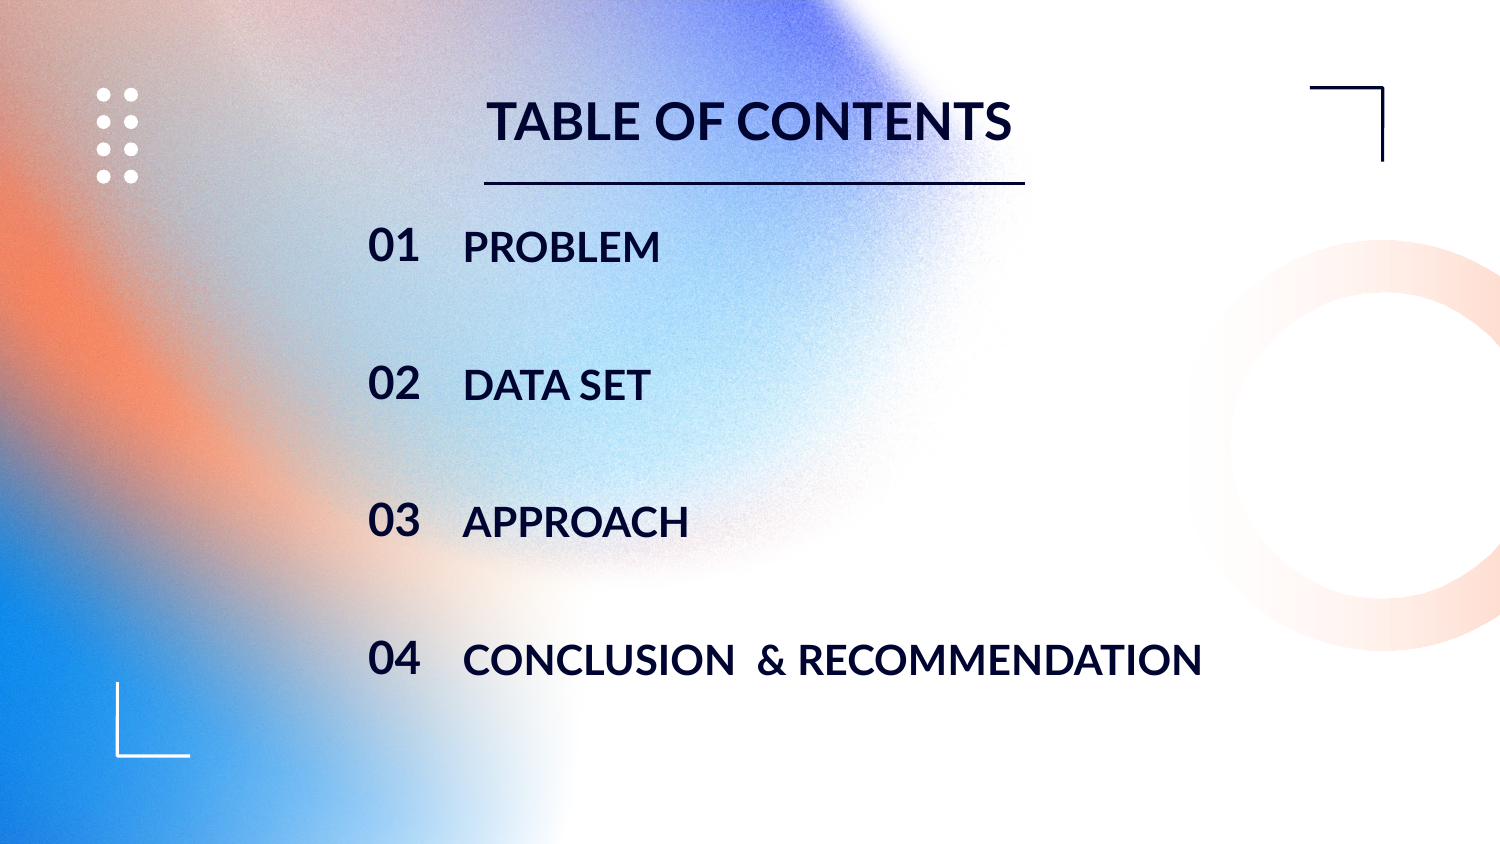

TABLE OF CONTENTS
01
# PROBLEM

02
DATA SET
03
APPROACH
04
CONCLUSION  & RECOMMENDATION